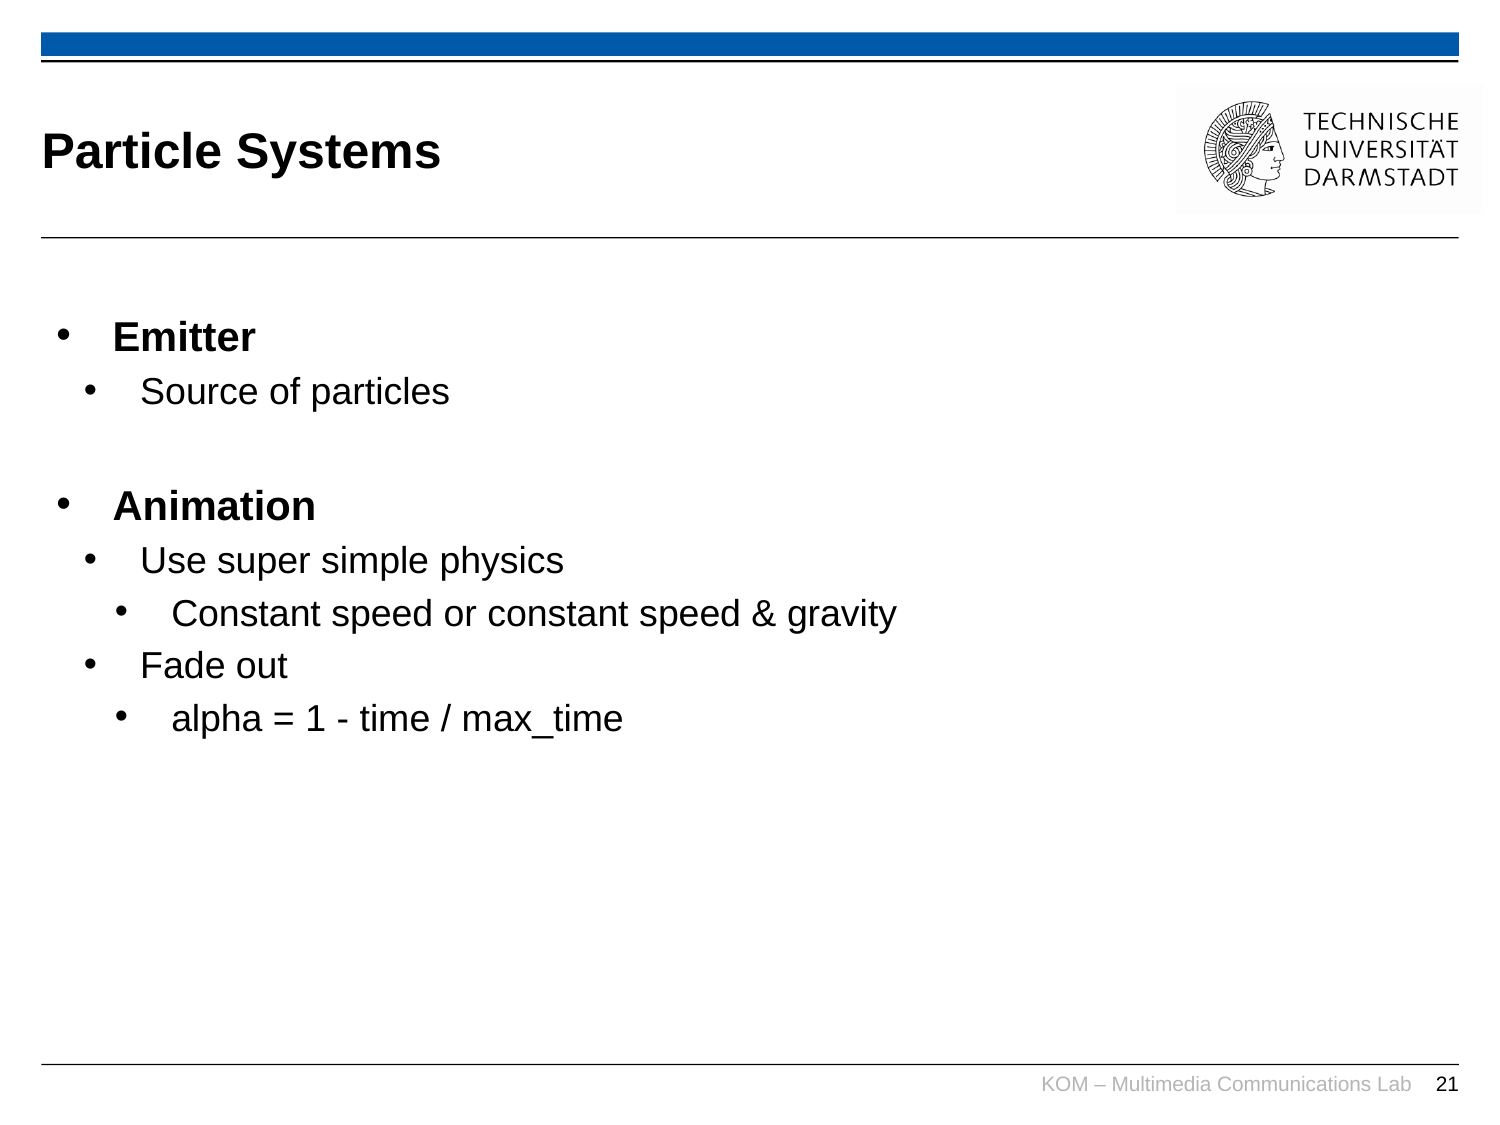

# Particle Systems

Emitter
Source of particles

Animation
Use super simple physics
Constant speed or constant speed & gravity
Fade out
alpha = 1 - time / max_time